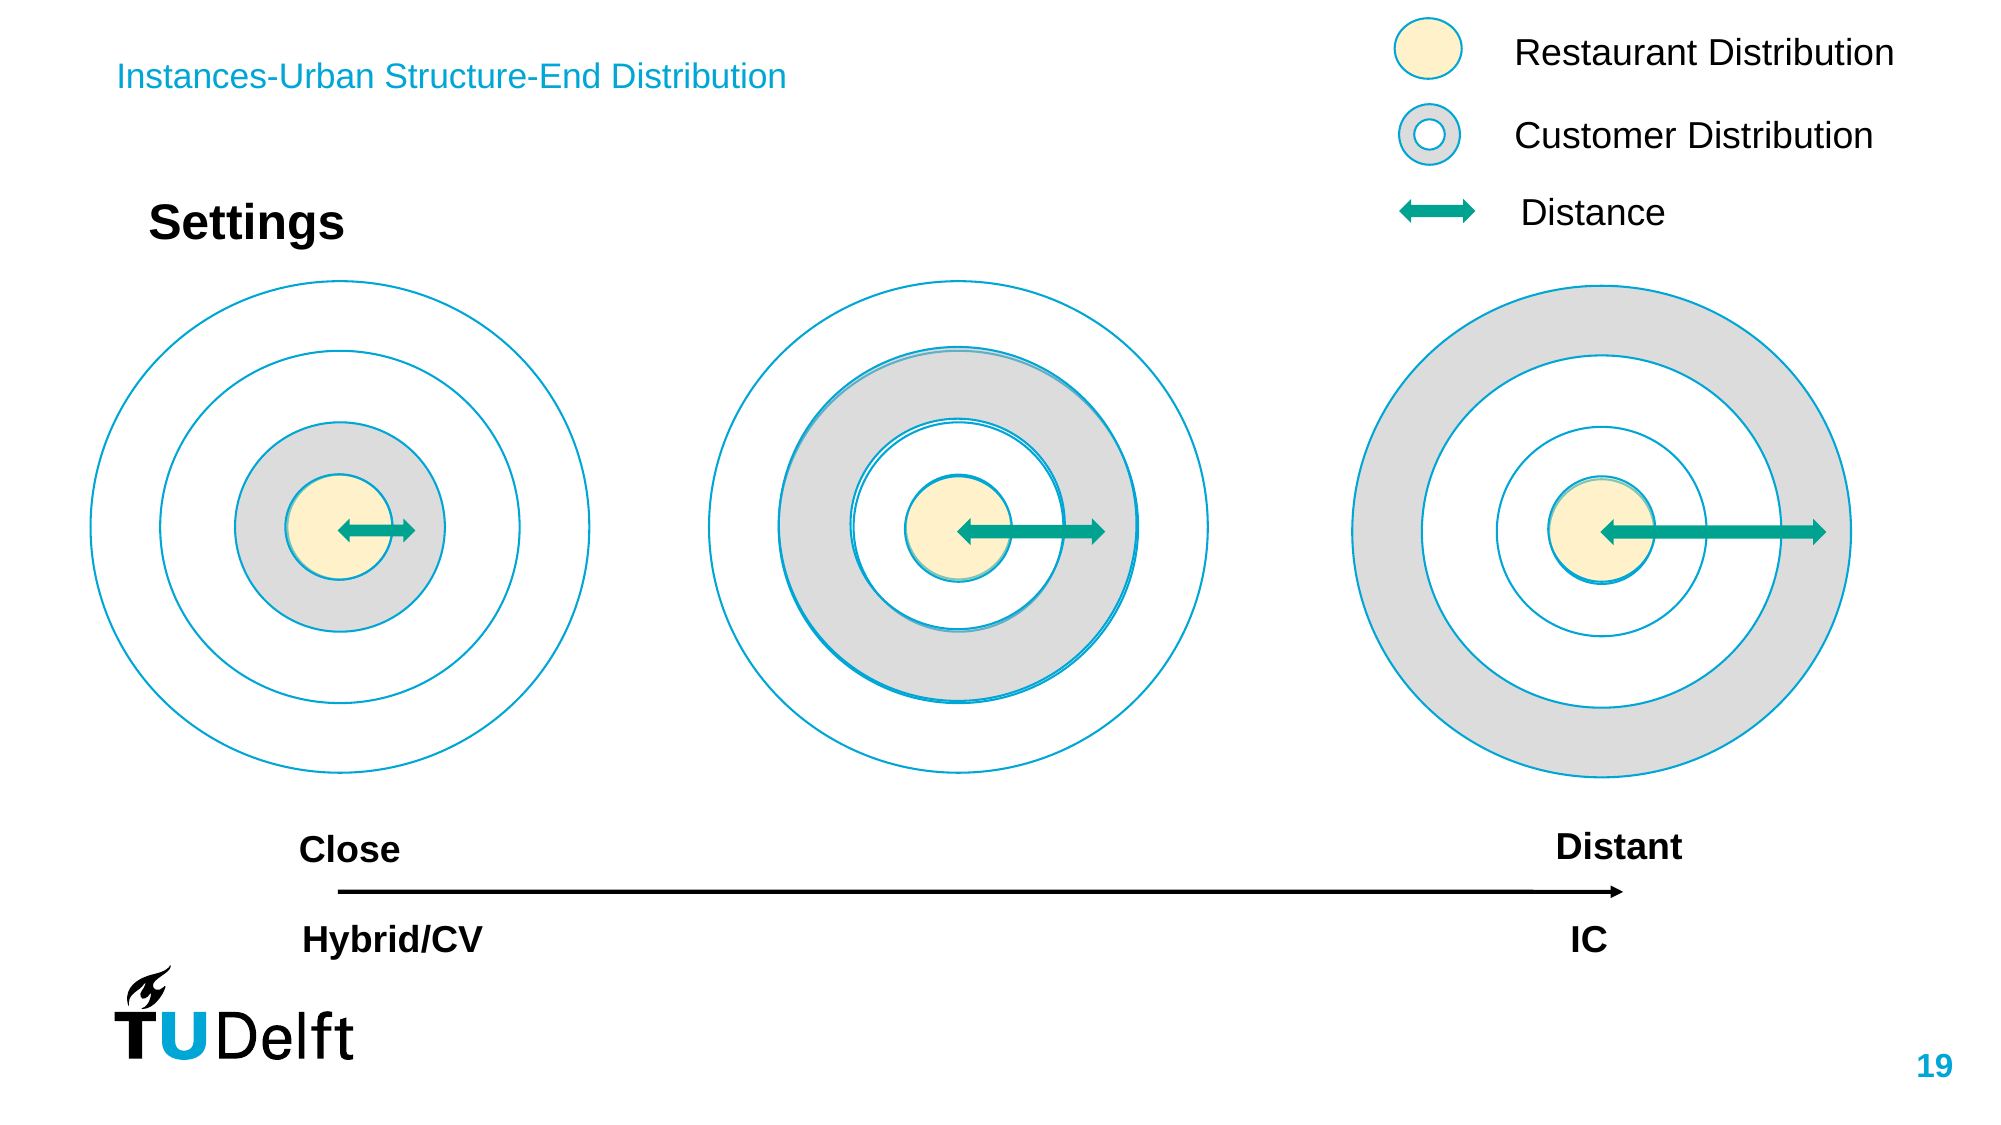

Restaurant Distribution
# Instances-Urban Structure-End Distribution
Customer Distribution

Distance
Settings

Distant
Close

Hybrid/CV
IC
19